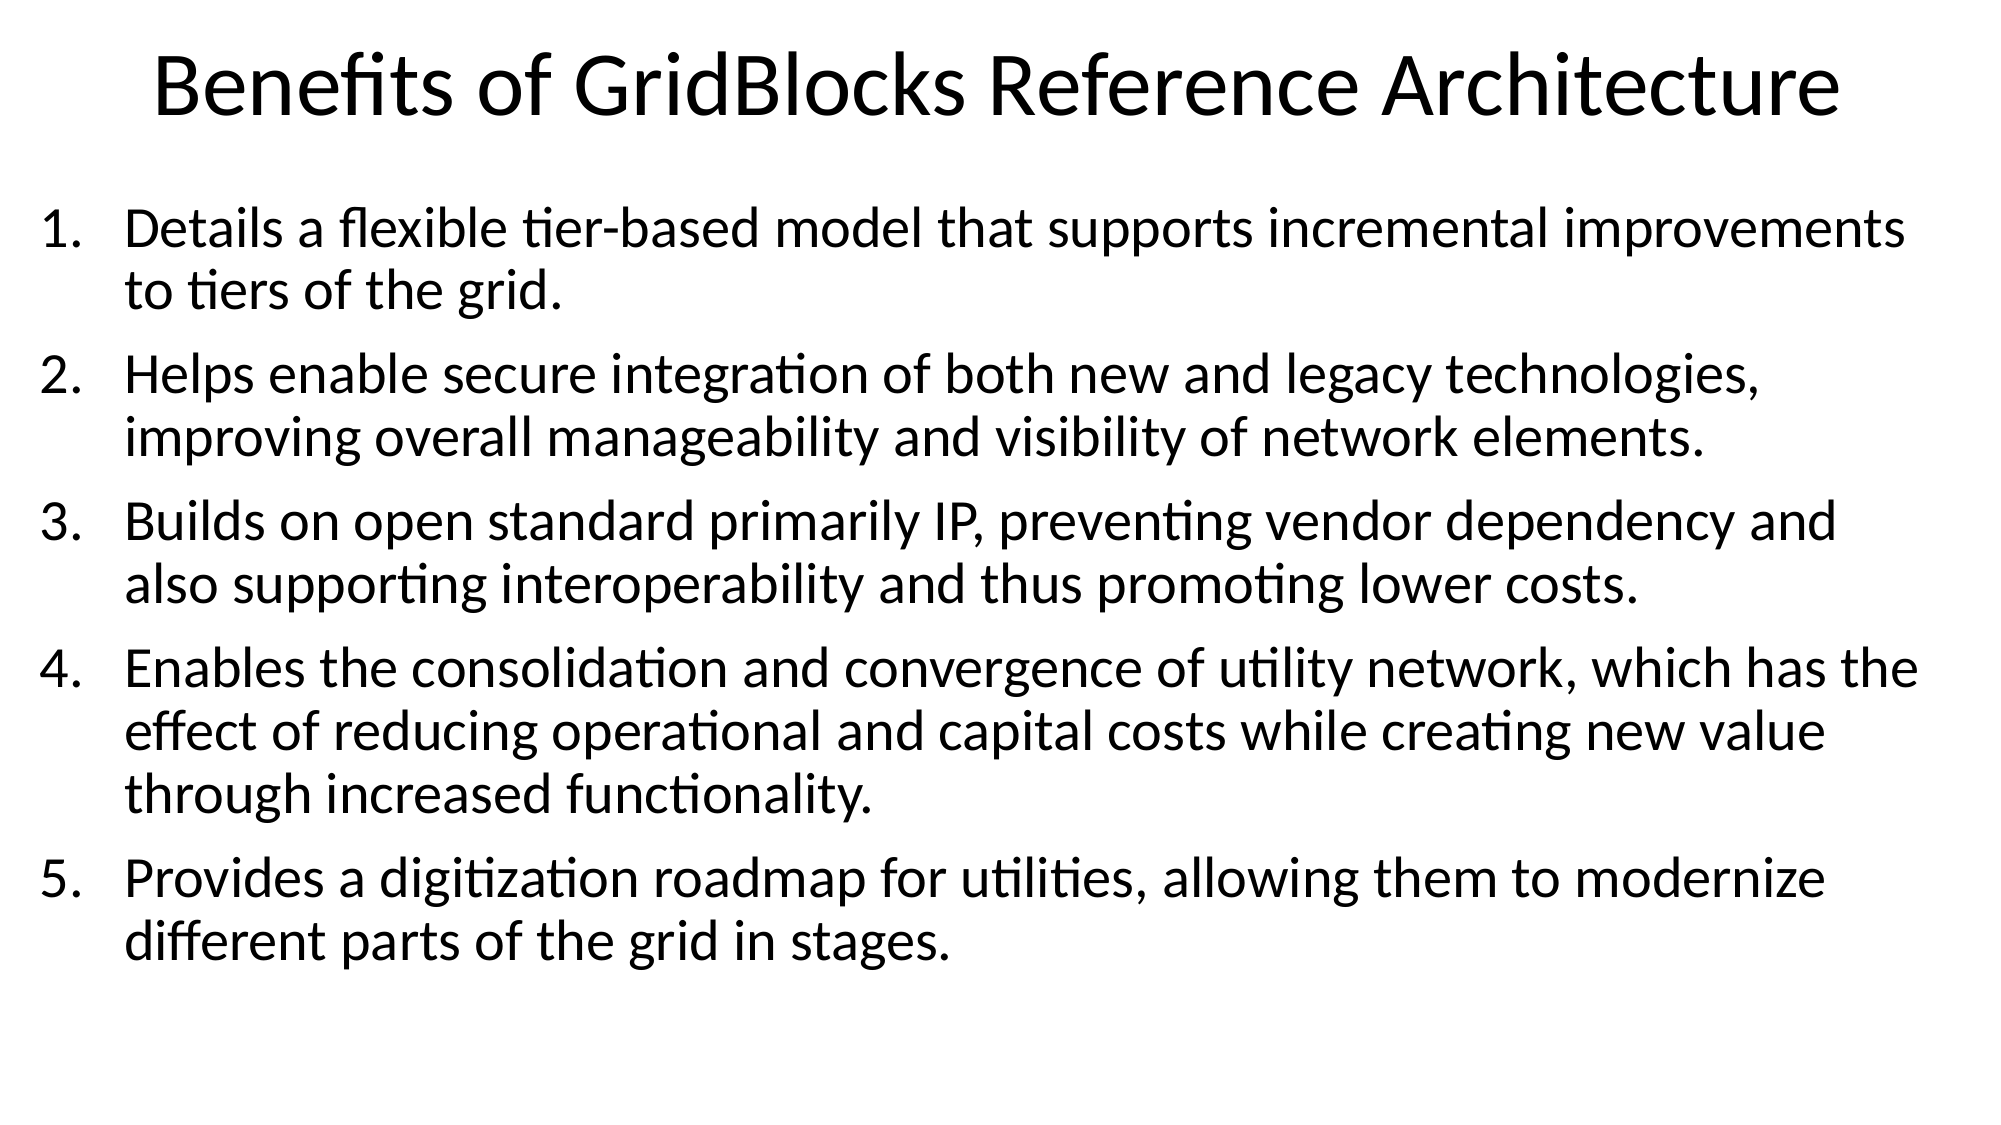

# Benefits of GridBlocks Reference Architecture
Details a flexible tier-based model that supports incremental improvements to tiers of the grid.
Helps enable secure integration of both new and legacy technologies, improving overall manageability and visibility of network elements.
Builds on open standard primarily IP, preventing vendor dependency and also supporting interoperability and thus promoting lower costs.
Enables the consolidation and convergence of utility network, which has the effect of reducing operational and capital costs while creating new value through increased functionality.
Provides a digitization roadmap for utilities, allowing them to modernize different parts of the grid in stages.